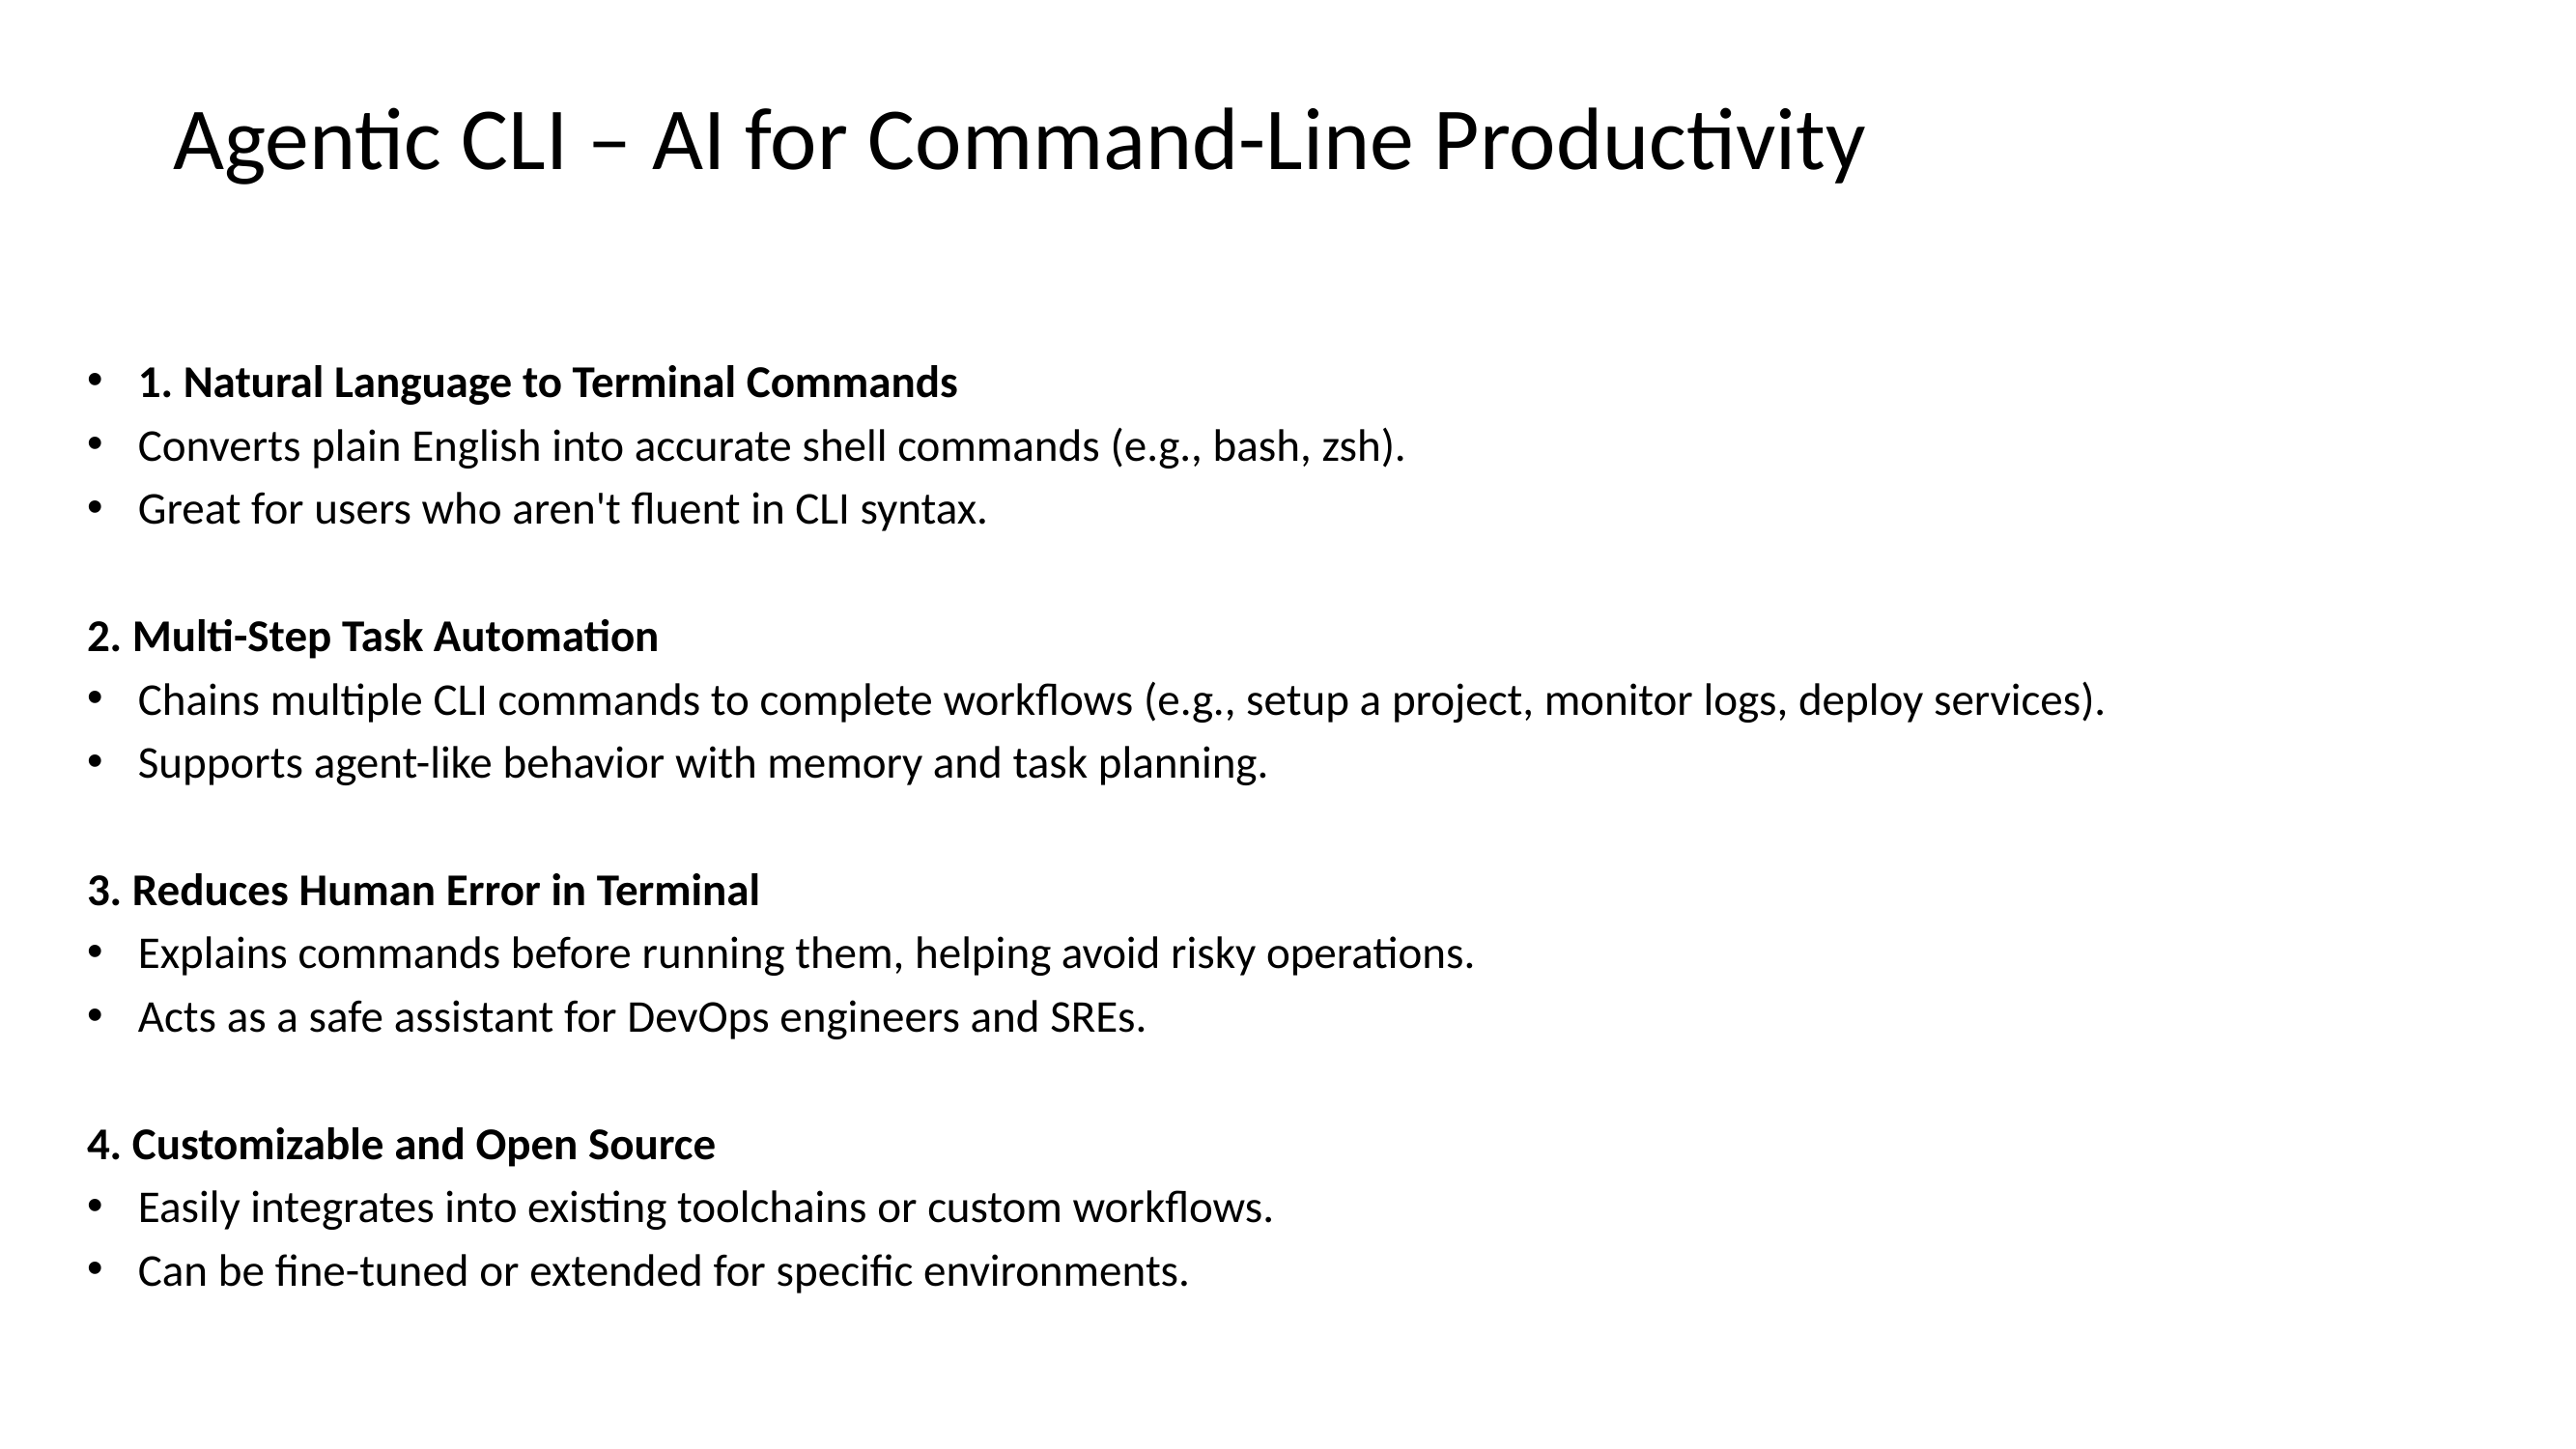

# Agentic CLI – AI for Command-Line Productivity
1. Natural Language to Terminal Commands
Converts plain English into accurate shell commands (e.g., bash, zsh).
Great for users who aren't fluent in CLI syntax.

2. Multi-Step Task Automation
Chains multiple CLI commands to complete workflows (e.g., setup a project, monitor logs, deploy services).
Supports agent-like behavior with memory and task planning.

3. Reduces Human Error in Terminal
Explains commands before running them, helping avoid risky operations.
Acts as a safe assistant for DevOps engineers and SREs.

4. Customizable and Open Source
Easily integrates into existing toolchains or custom workflows.
Can be fine-tuned or extended for specific environments.